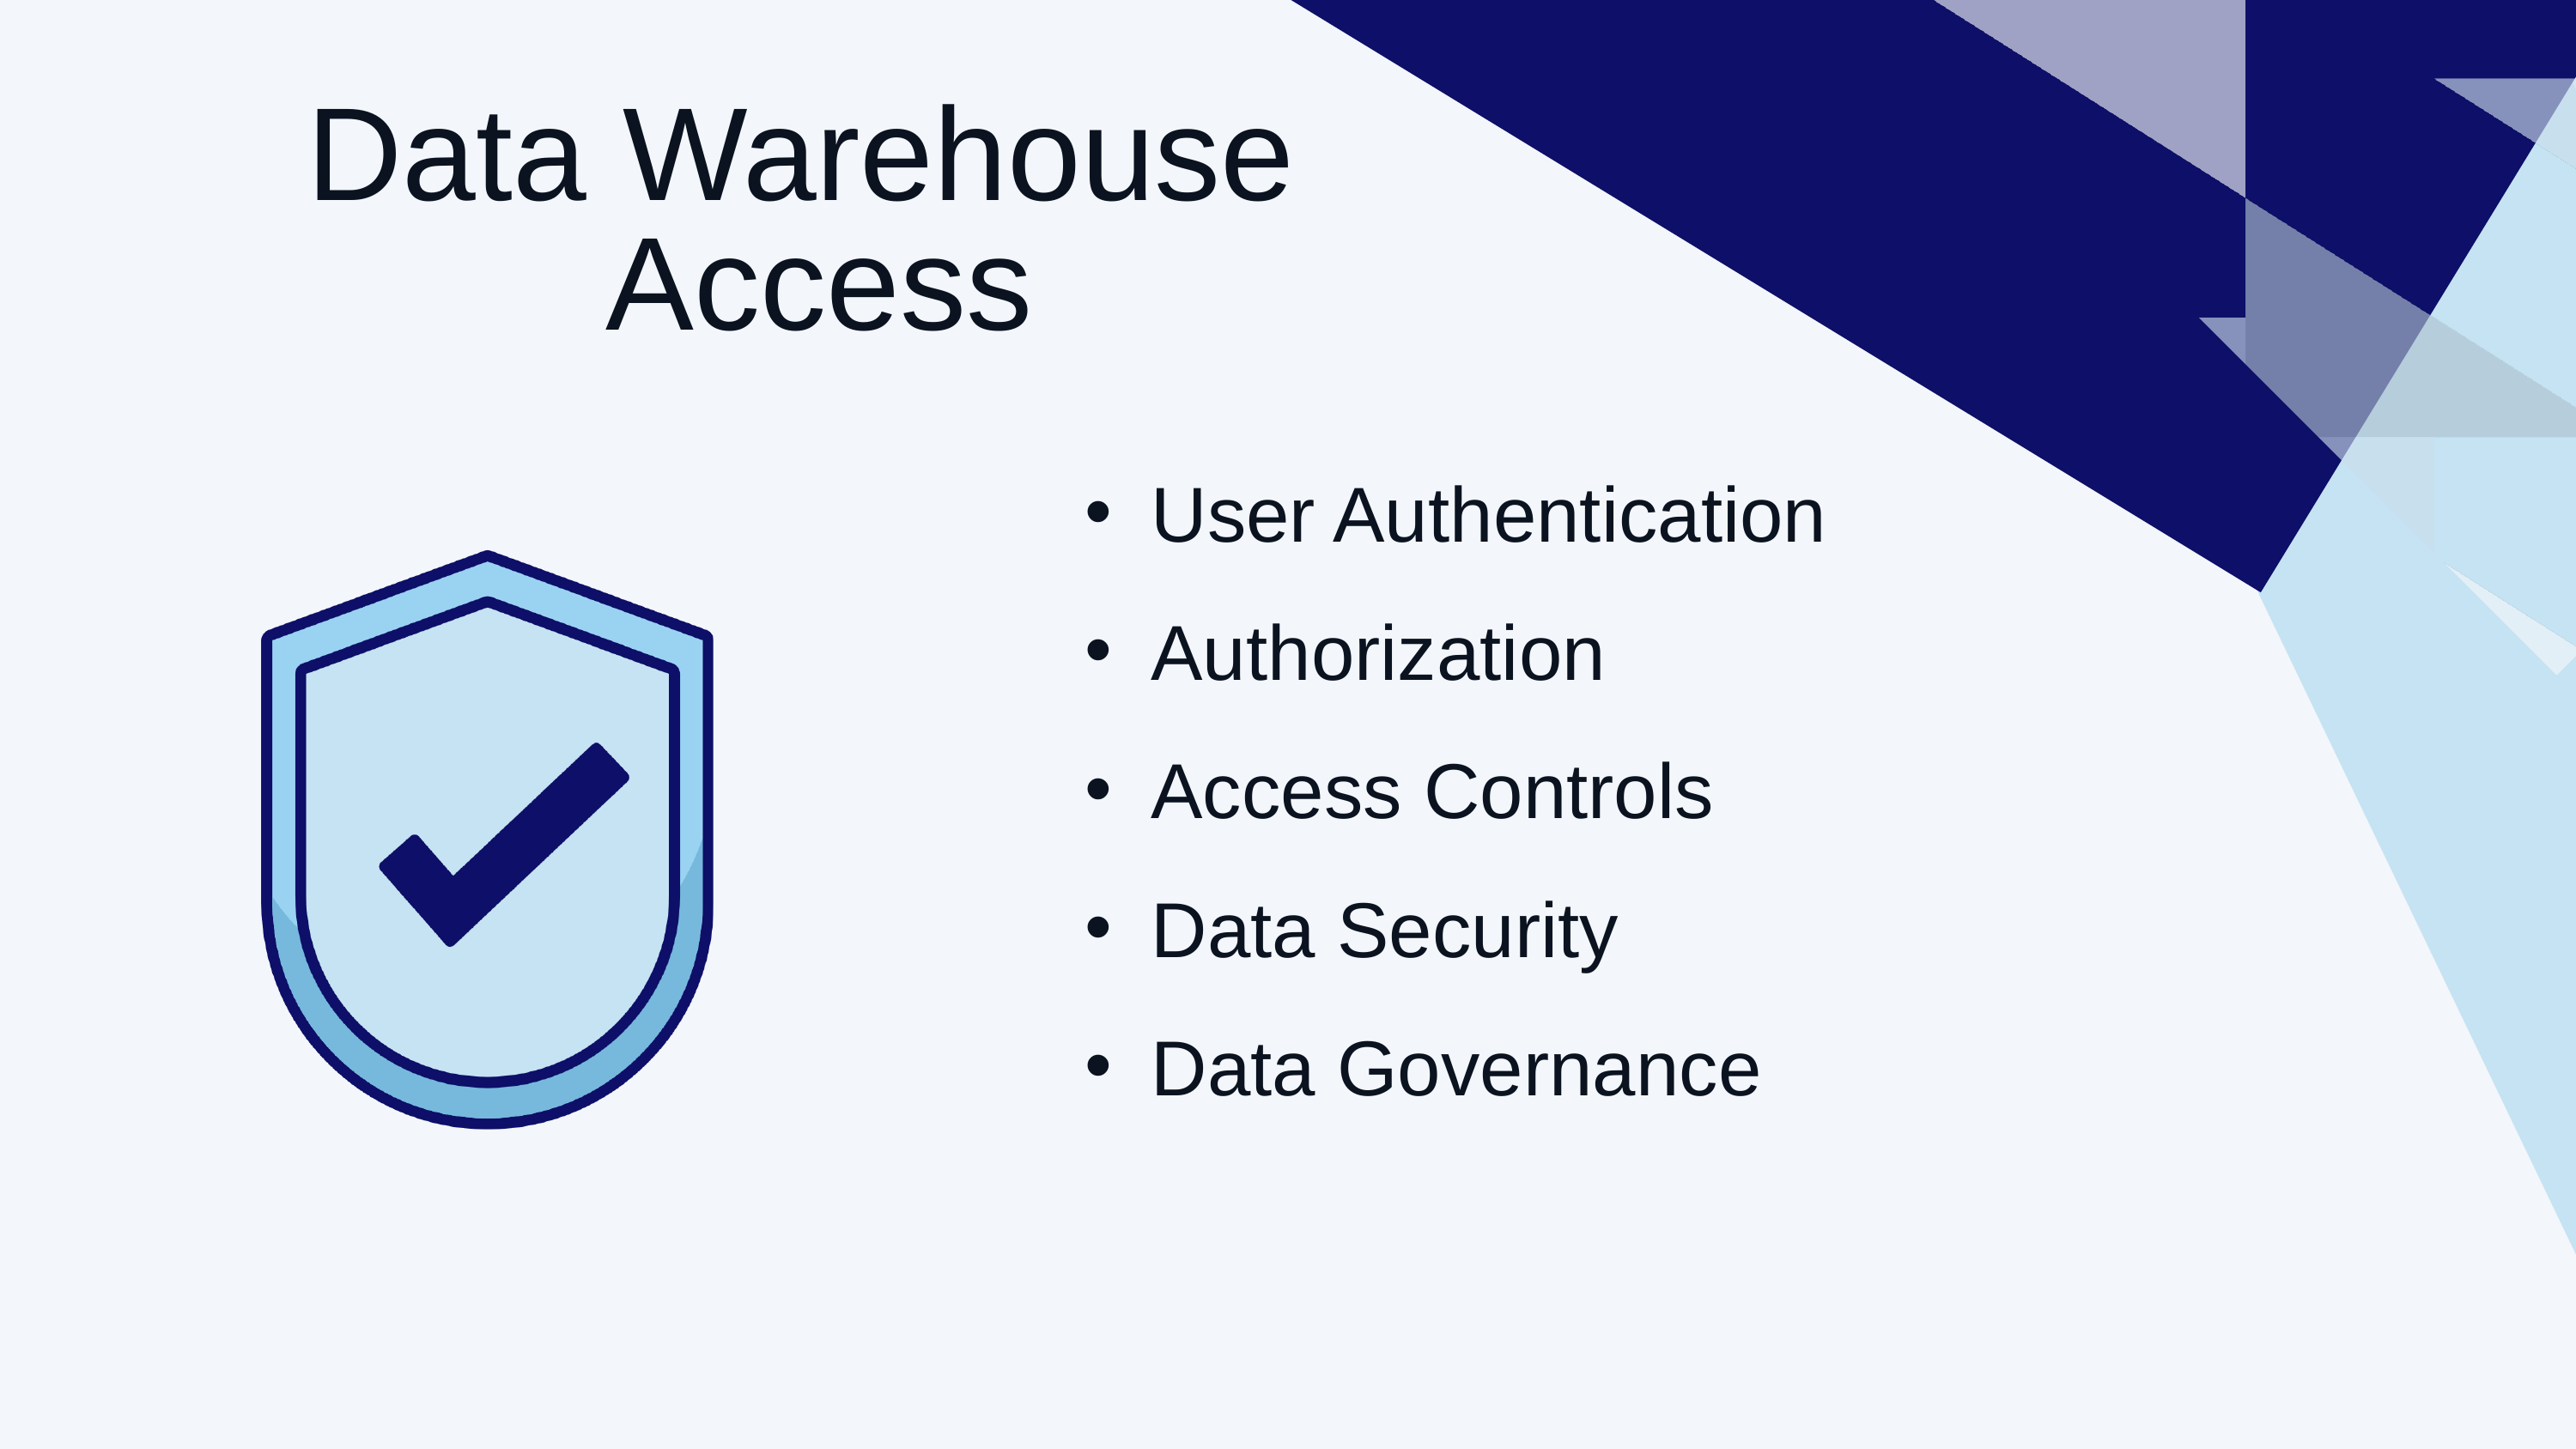

Data Warehouse
Access

User Authentication
Authorization
Access Controls
Data Security
Data Governance